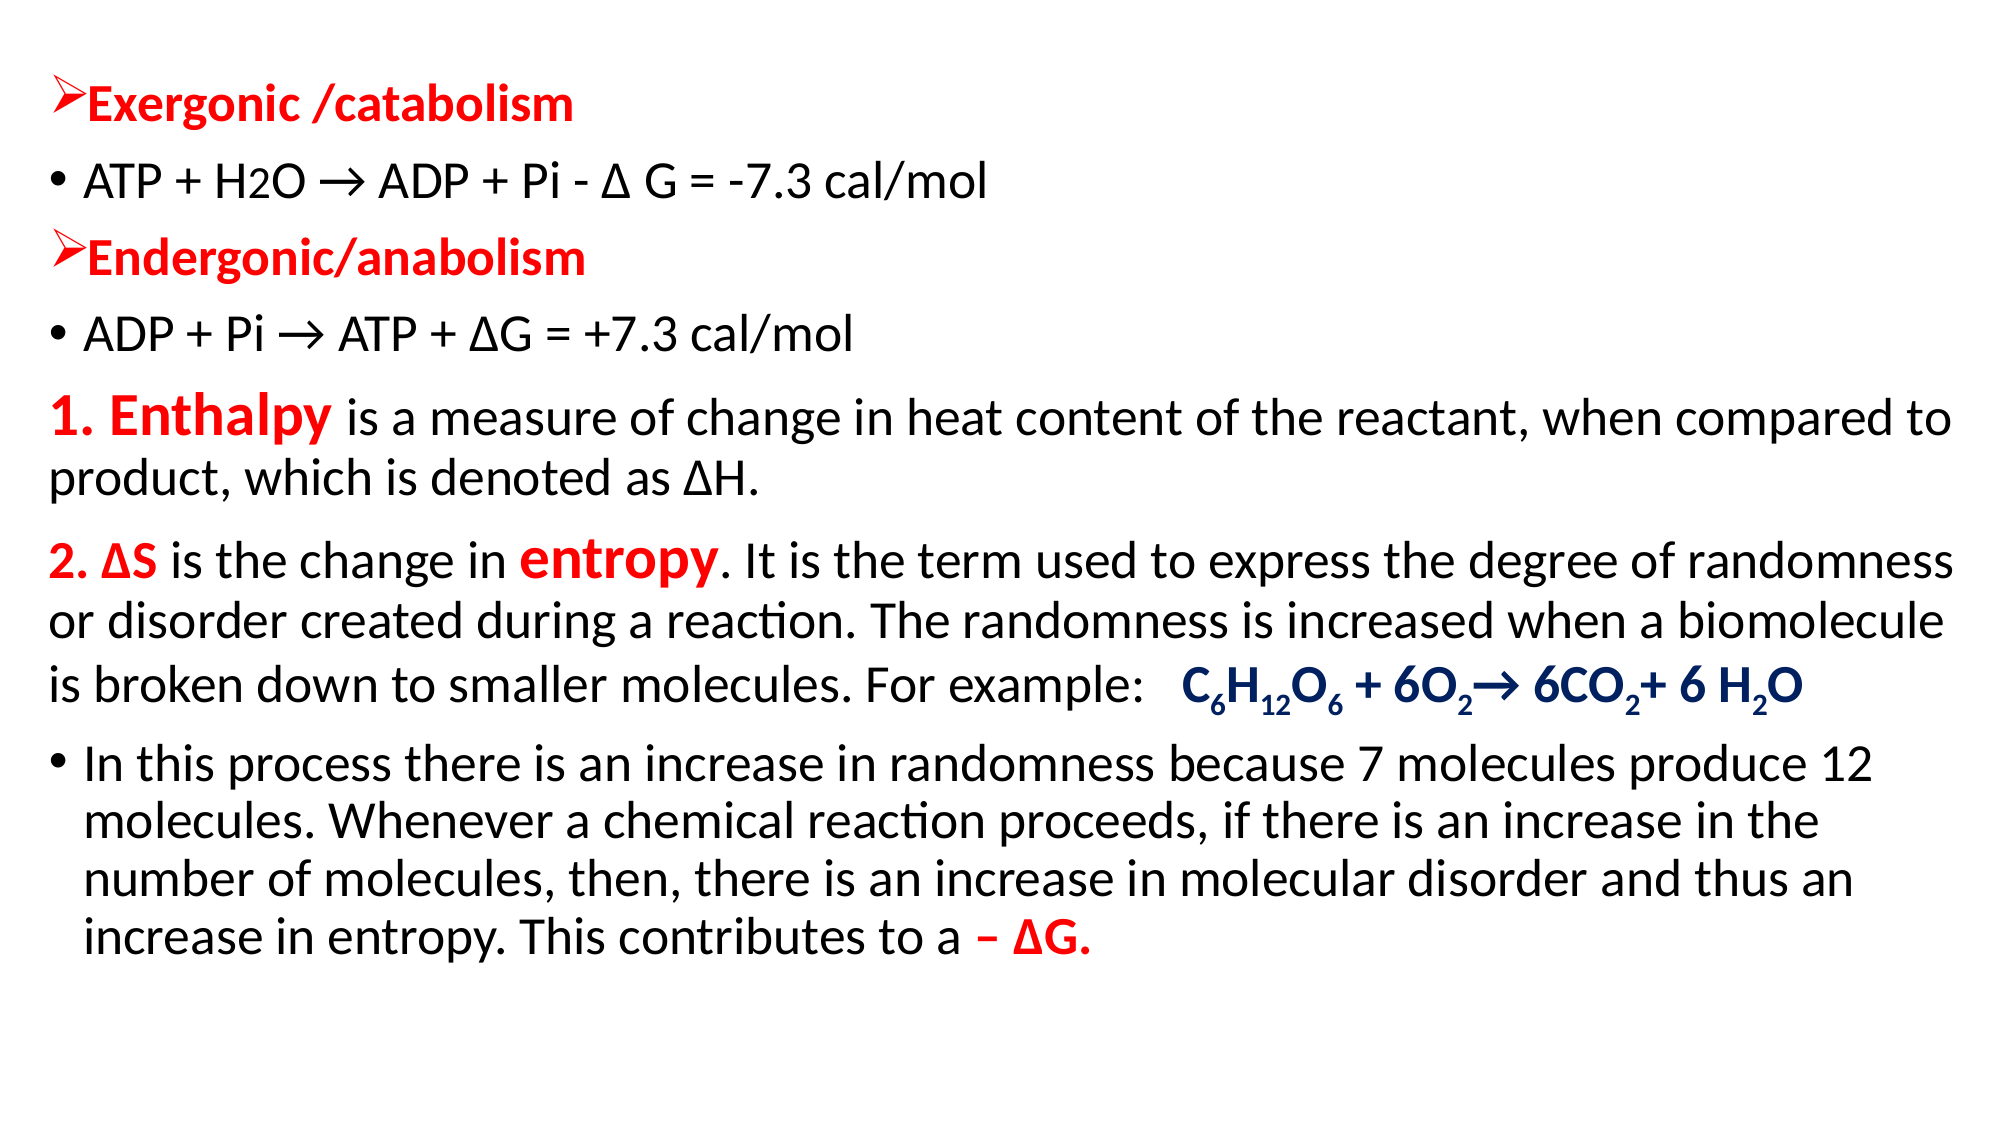

#
Exergonic /catabolism
ATP + H2O → ADP + Pi - Δ G = -7.3 cal/mol
Endergonic/anabolism
ADP + Pi → ATP + ΔG = +7.3 cal/mol
1. Enthalpy is a measure of change in heat content of the reactant, when compared to product, which is denoted as ΔH.
2. ΔS is the change in entropy. It is the term used to express the degree of randomness or disorder created during a reaction. The randomness is increased when a biomolecule is broken down to smaller molecules. For example:   C6H12O6 + 6O2→ 6CO2+ 6 H2O
In this process there is an increase in randomness because 7 molecules produce 12 molecules. Whenever a chemical reaction proceeds, if there is an increase in the number of molecules, then, there is an increase in molecular disorder and thus an increase in entropy. This contributes to a – ΔG.